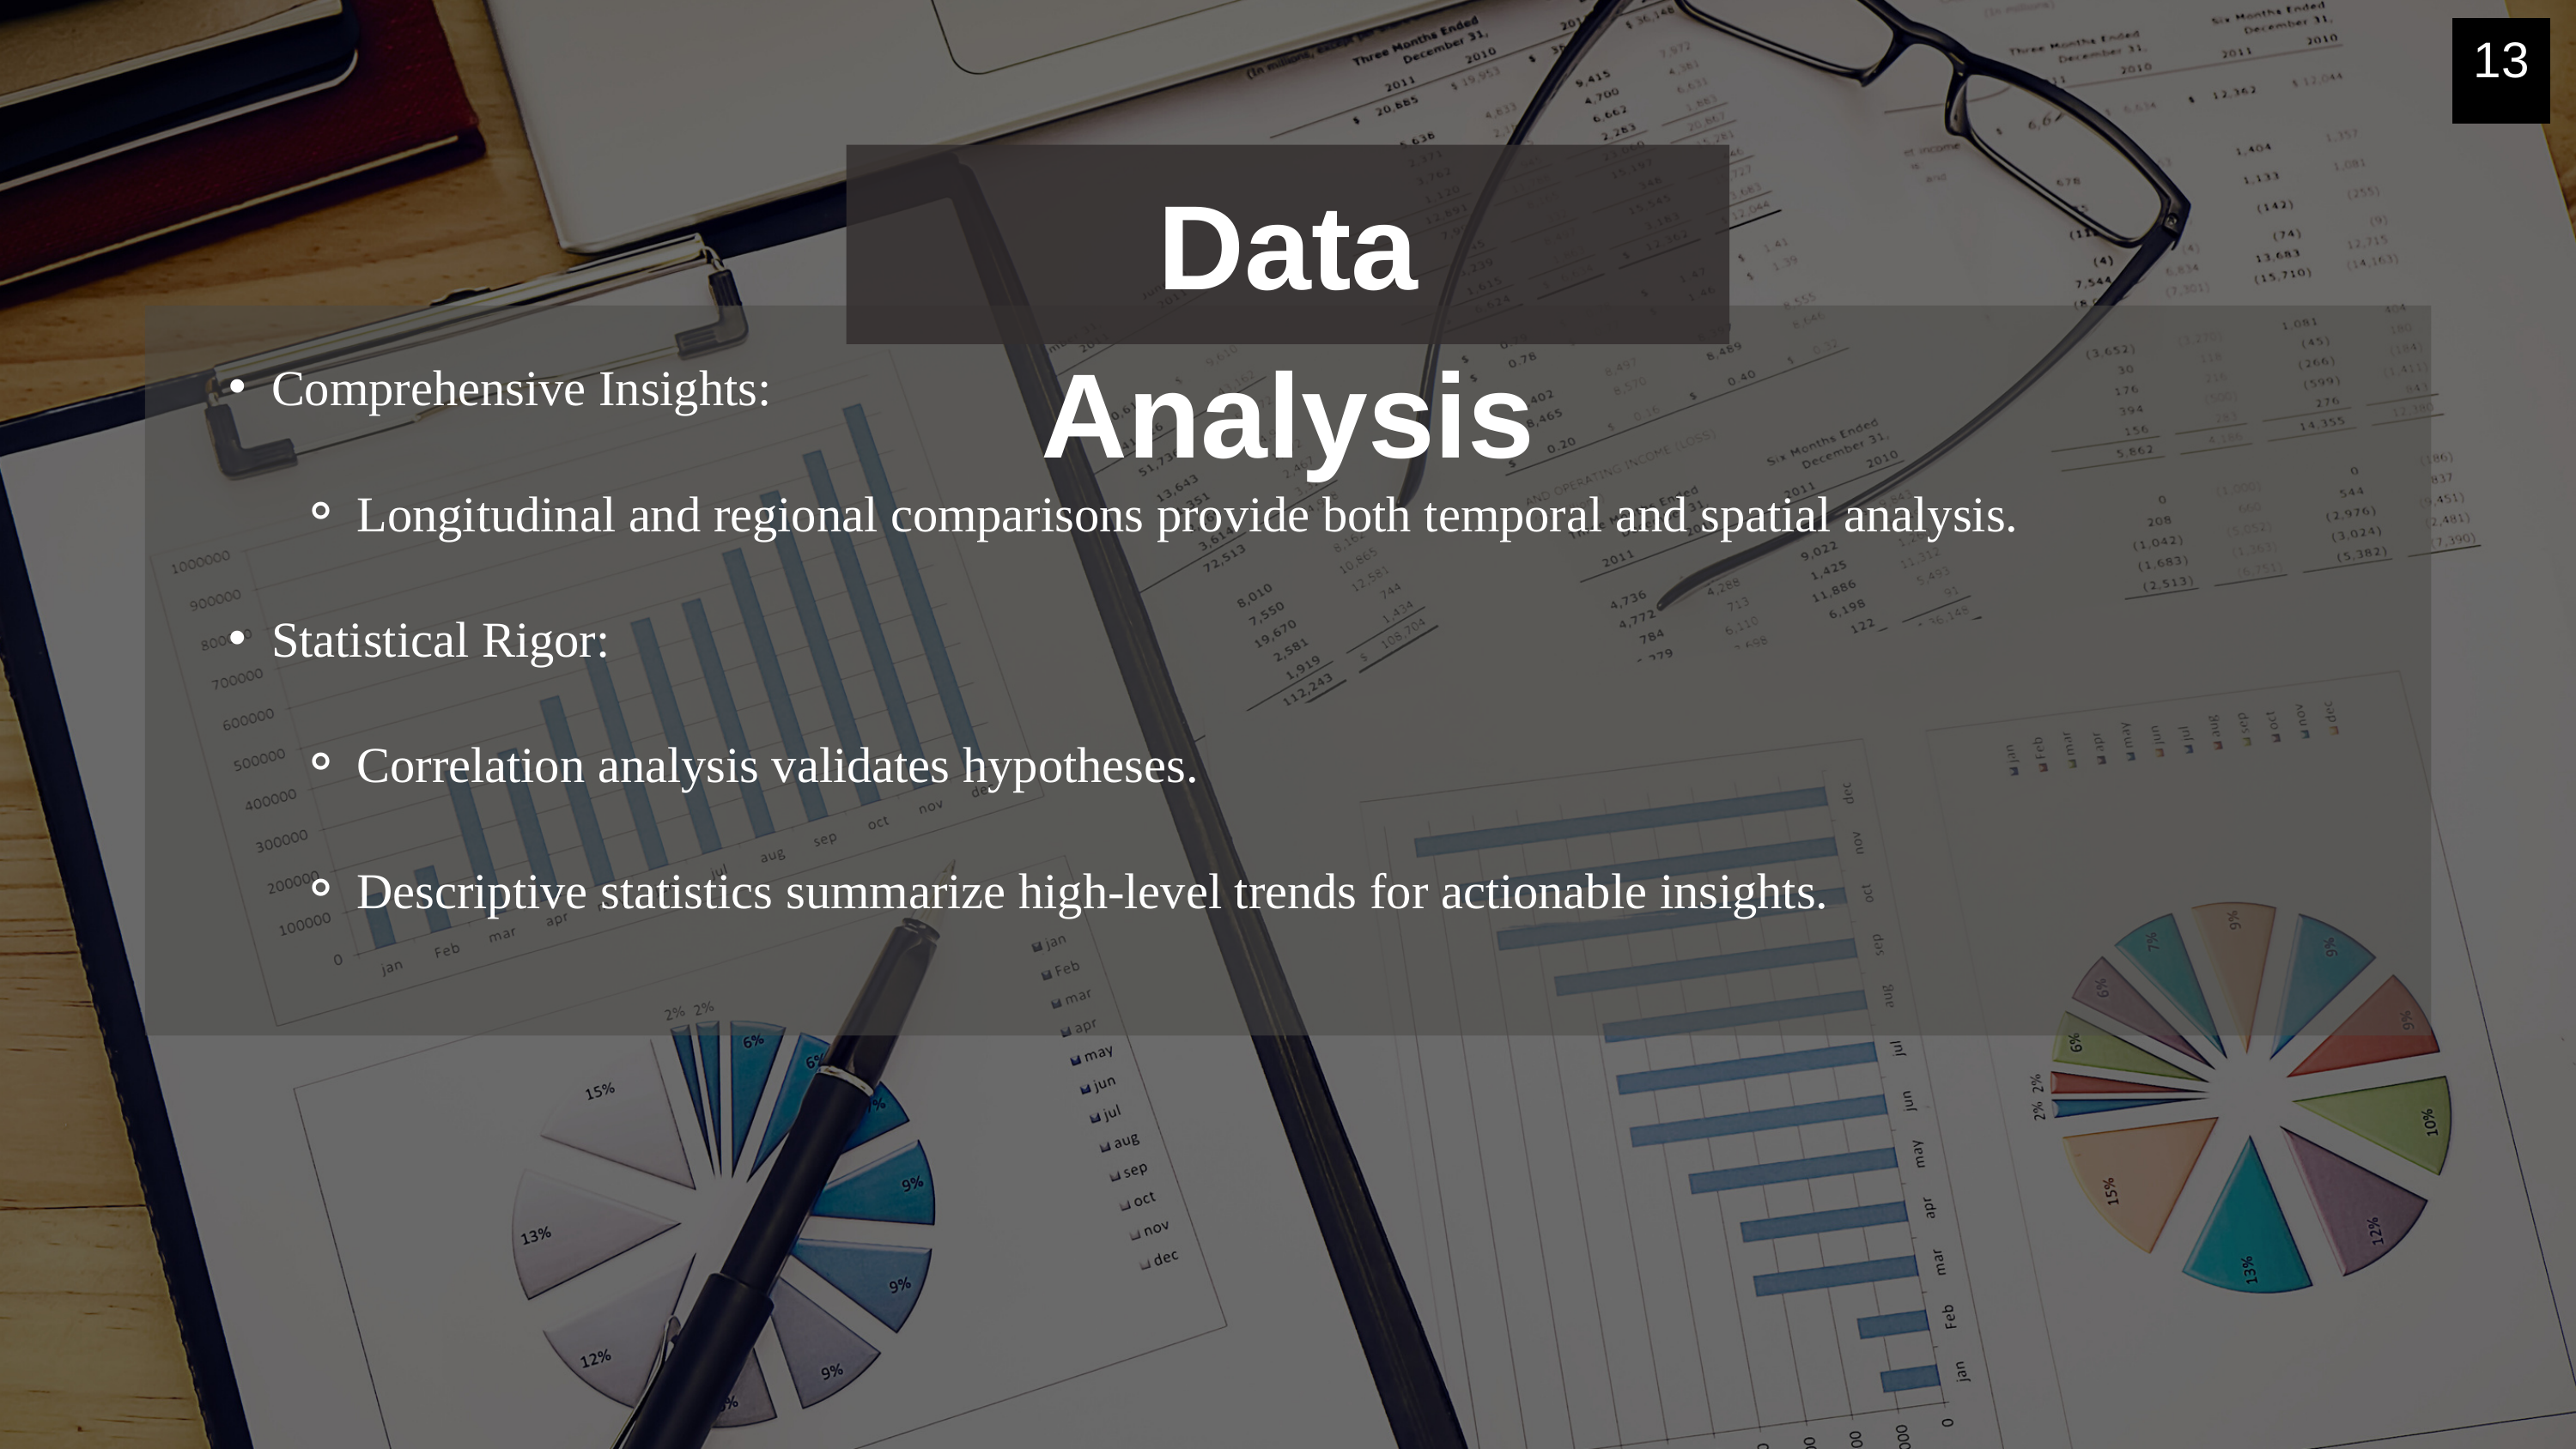

13

Data Analysis
Comprehensive Insights:
Longitudinal and regional comparisons provide both temporal and spatial analysis.
Statistical Rigor:
Correlation analysis validates hypotheses.
Descriptive statistics summarize high-level trends for actionable insights.